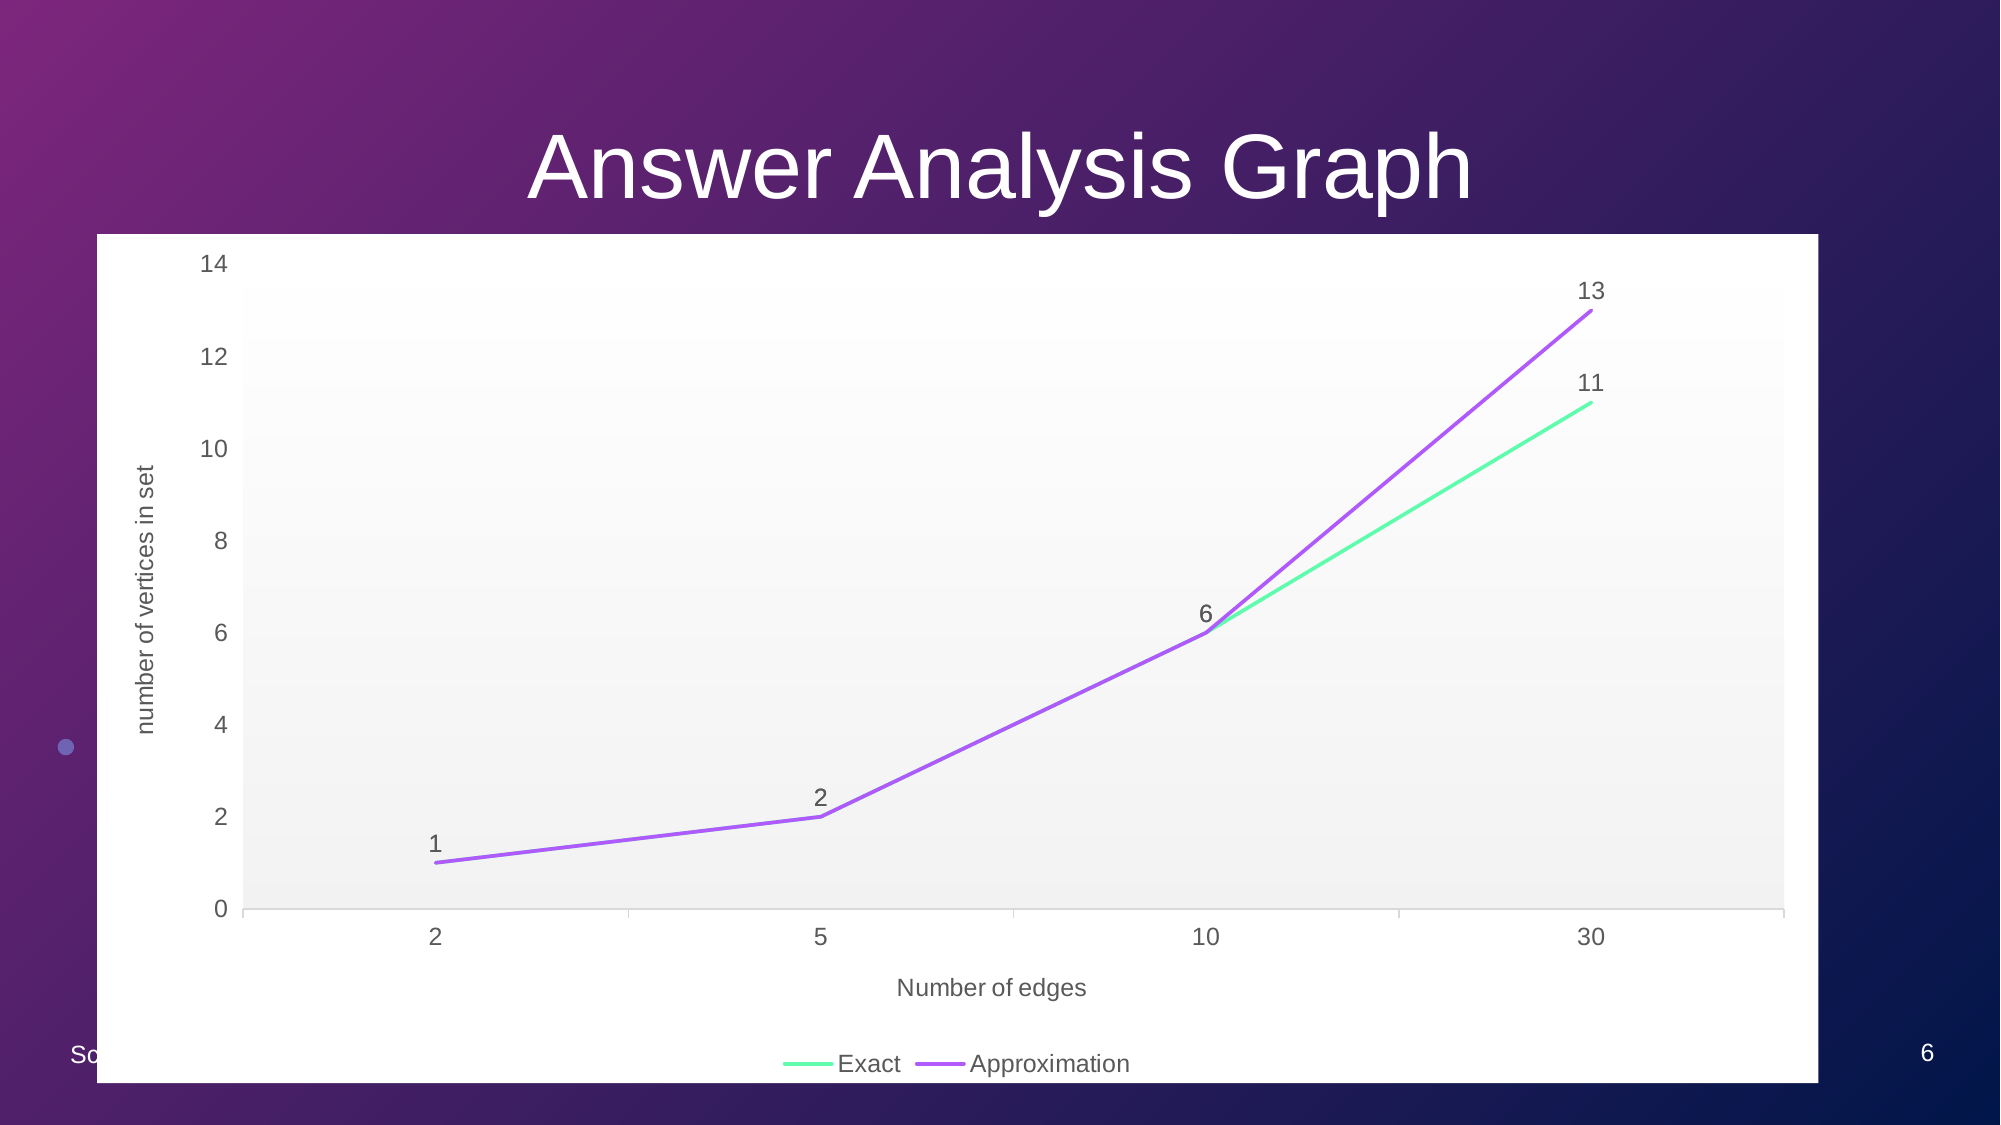

# Answer Analysis Graph

### Chart

| Category | Exact | Approximation |
|---|---|---|
| 2 | 1.0 | 1.0 |
| 5 | 2.0 | 2.0 |
| 10 | 6.0 | 6.0 |
| 30 | 11.0 | 13.0 |
6
Scientific findings